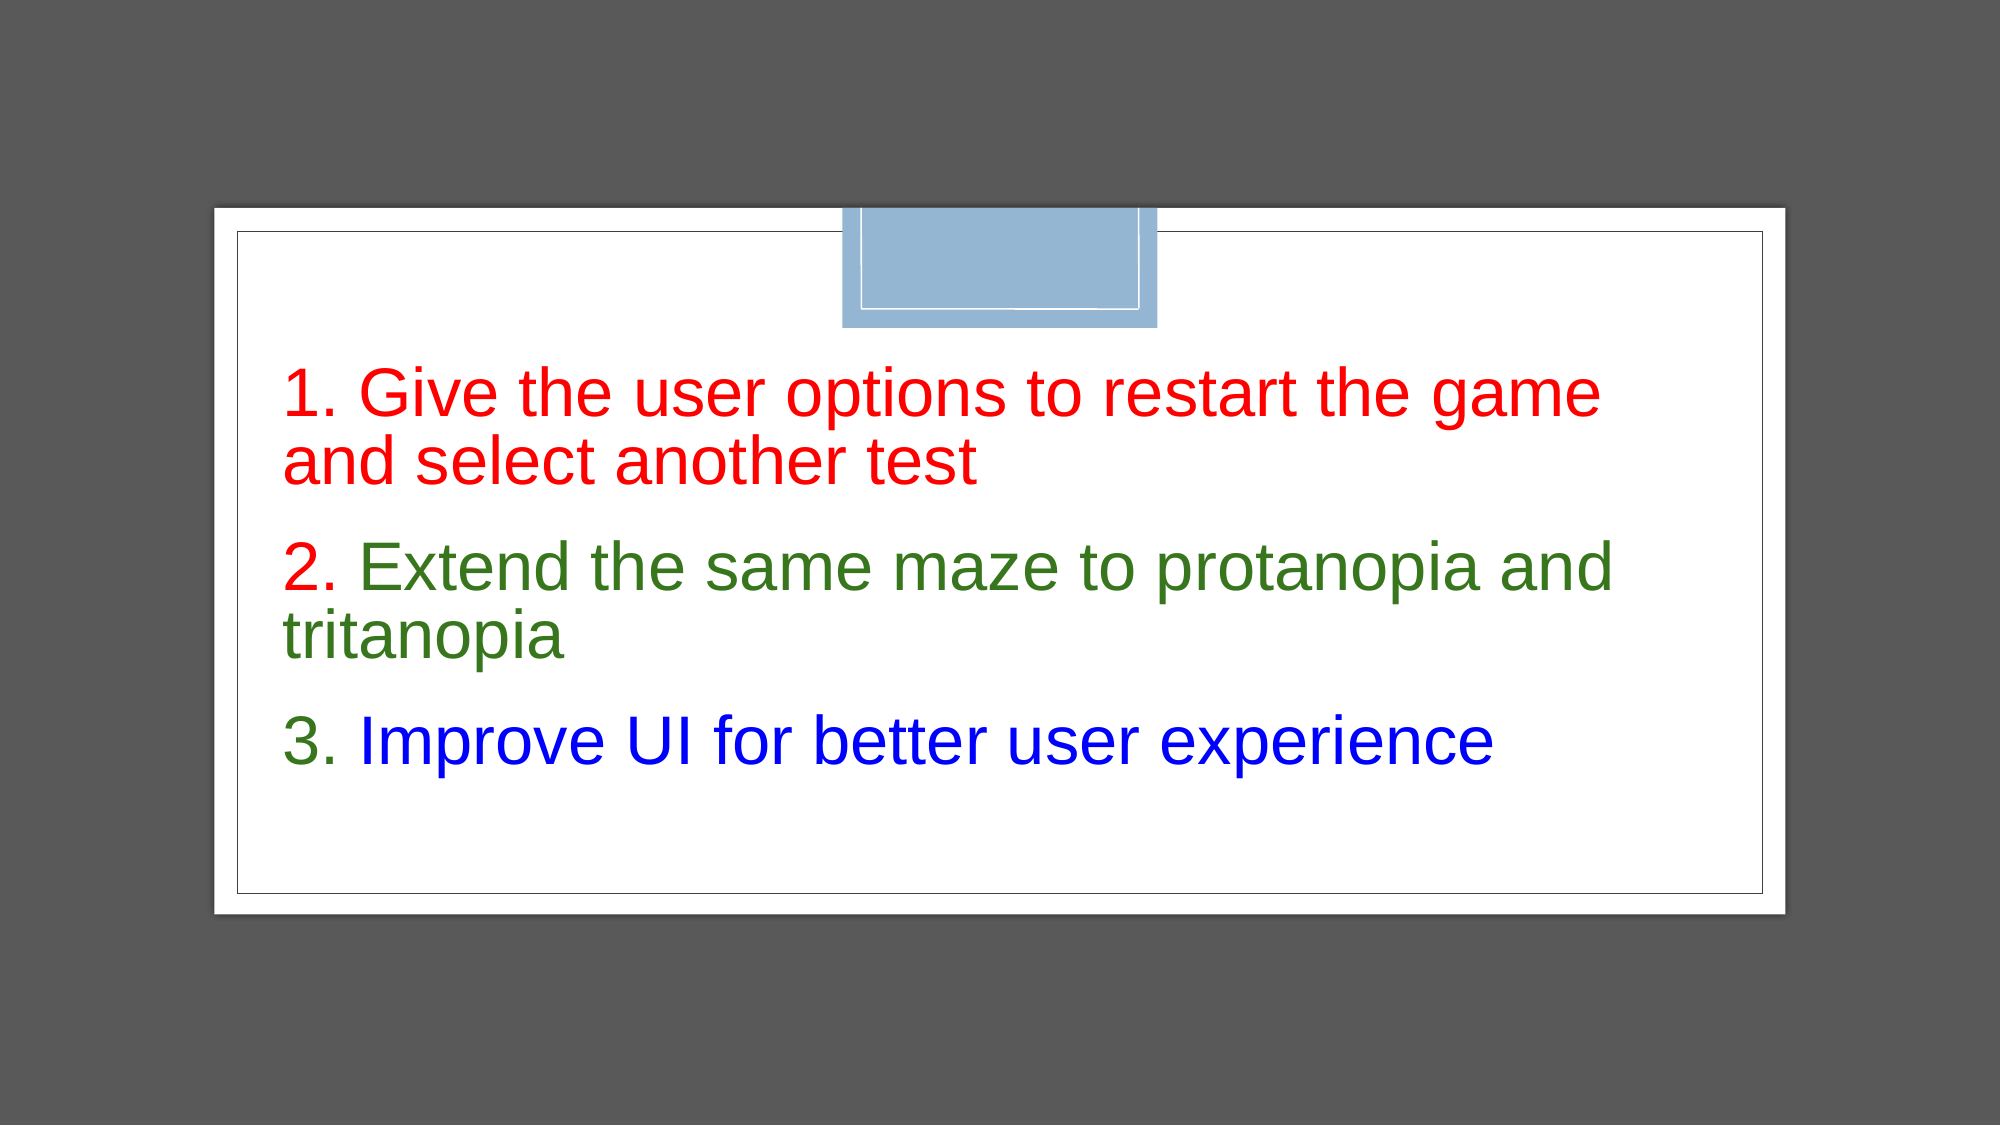

1. Give the user options to restart the game and select another test
2. Extend the same maze to protanopia and tritanopia
3. Improve UI for better user experience